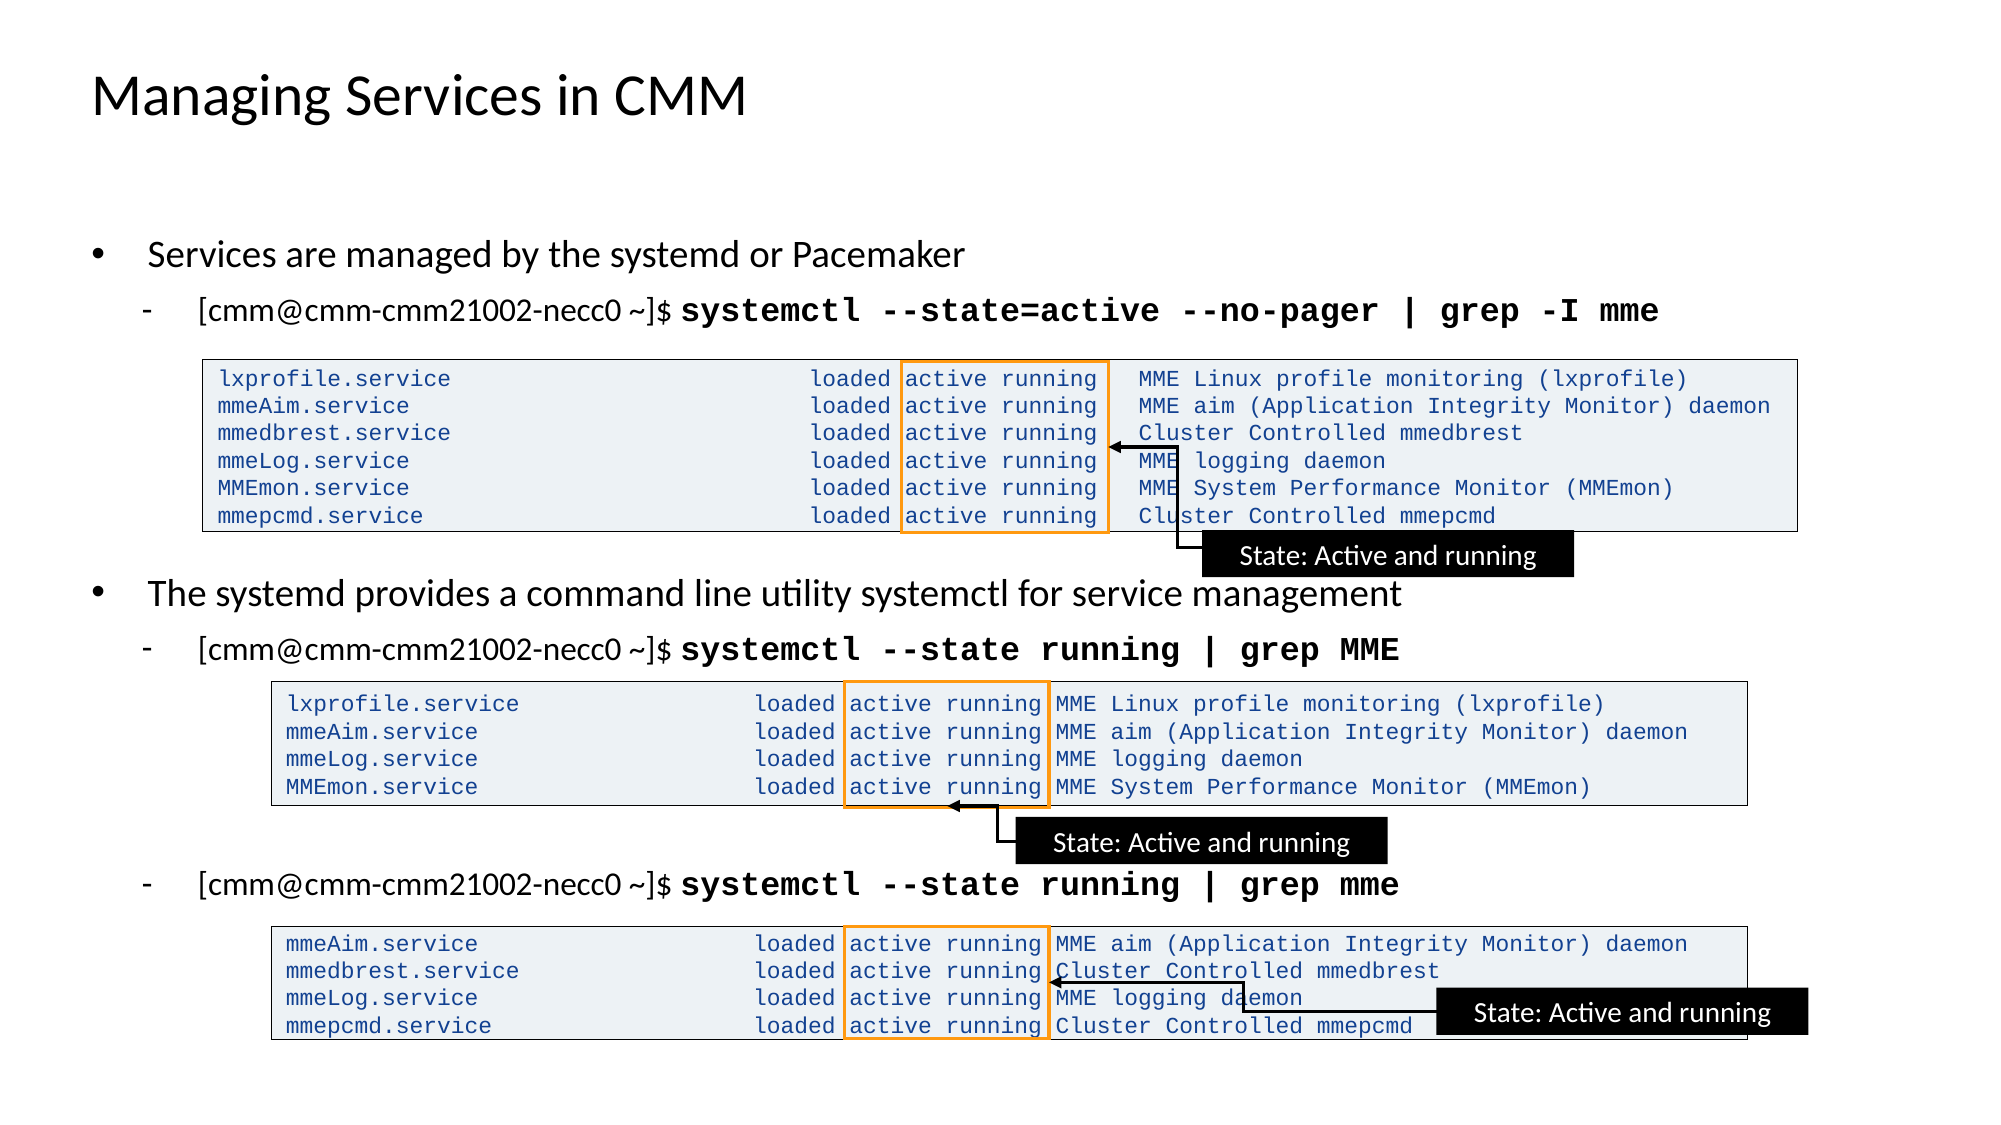

Slide excluded from Table of Contents
# Managing Services in CMM
Services are managed by the systemd or Pacemaker
[cmm@cmm-cmm21002-necc0 ~]$ systemctl --state=active --no-pager | grep -I mme

The systemd provides a command line utility systemctl for service management
[cmm@cmm-cmm21002-necc0 ~]$ systemctl --state running | grep MME

[cmm@cmm-cmm21002-necc0 ~]$ systemctl --state running | grep mme

lxprofile.service                          loaded active running   MME Linux profile monitoring (lxprofile)
mmeAim.service                             loaded active running   MME aim (Application Integrity Monitor) daemon
mmedbrest.service                          loaded active running   Cluster Controlled mmedbrest
mmeLog.service                             loaded active running   MME logging daemon
MMEmon.service                             loaded active running   MME System Performance Monitor (MMEmon)
mmepcmd.service                            loaded active running   Cluster Controlled mmepcmd

State: Active and running
lxprofile.service                 loaded active running MME Linux profile monitoring (lxprofile)
mmeAim.service                    loaded active running MME aim (Application Integrity Monitor) daemon
mmeLog.service                    loaded active running MME logging daemon
MMEmon.service                    loaded active running MME System Performance Monitor (MMEmon)

State: Active and running

mmeAim.service                    loaded active running MME aim (Application Integrity Monitor) daemon
mmedbrest.service                 loaded active running Cluster Controlled mmedbrest
mmeLog.service                    loaded active running MME logging daemon
mmepcmd.service                   loaded active running Cluster Controlled mmepcmd
State: Active and running